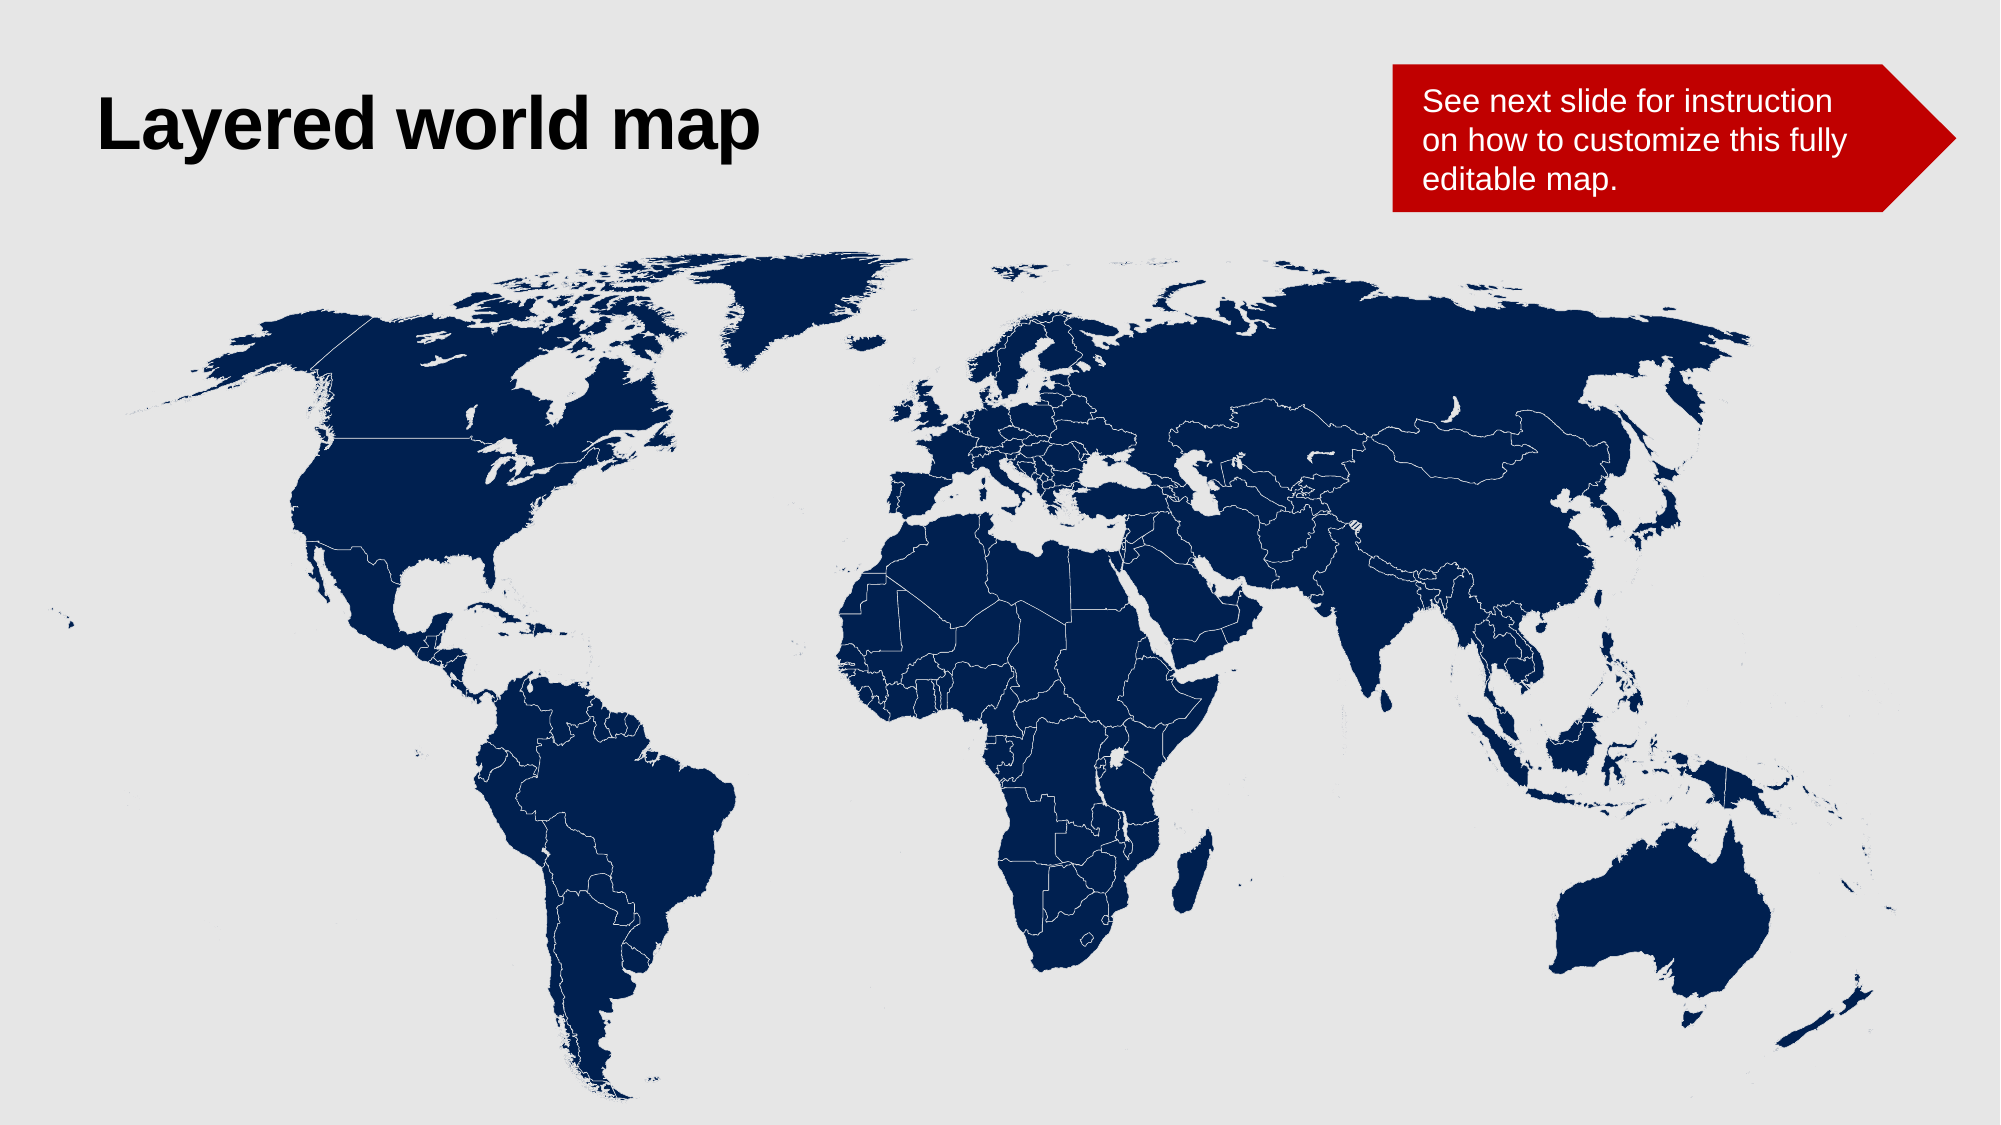

See next slide for instruction
on how to customize this fully editable map.
# Layered world map